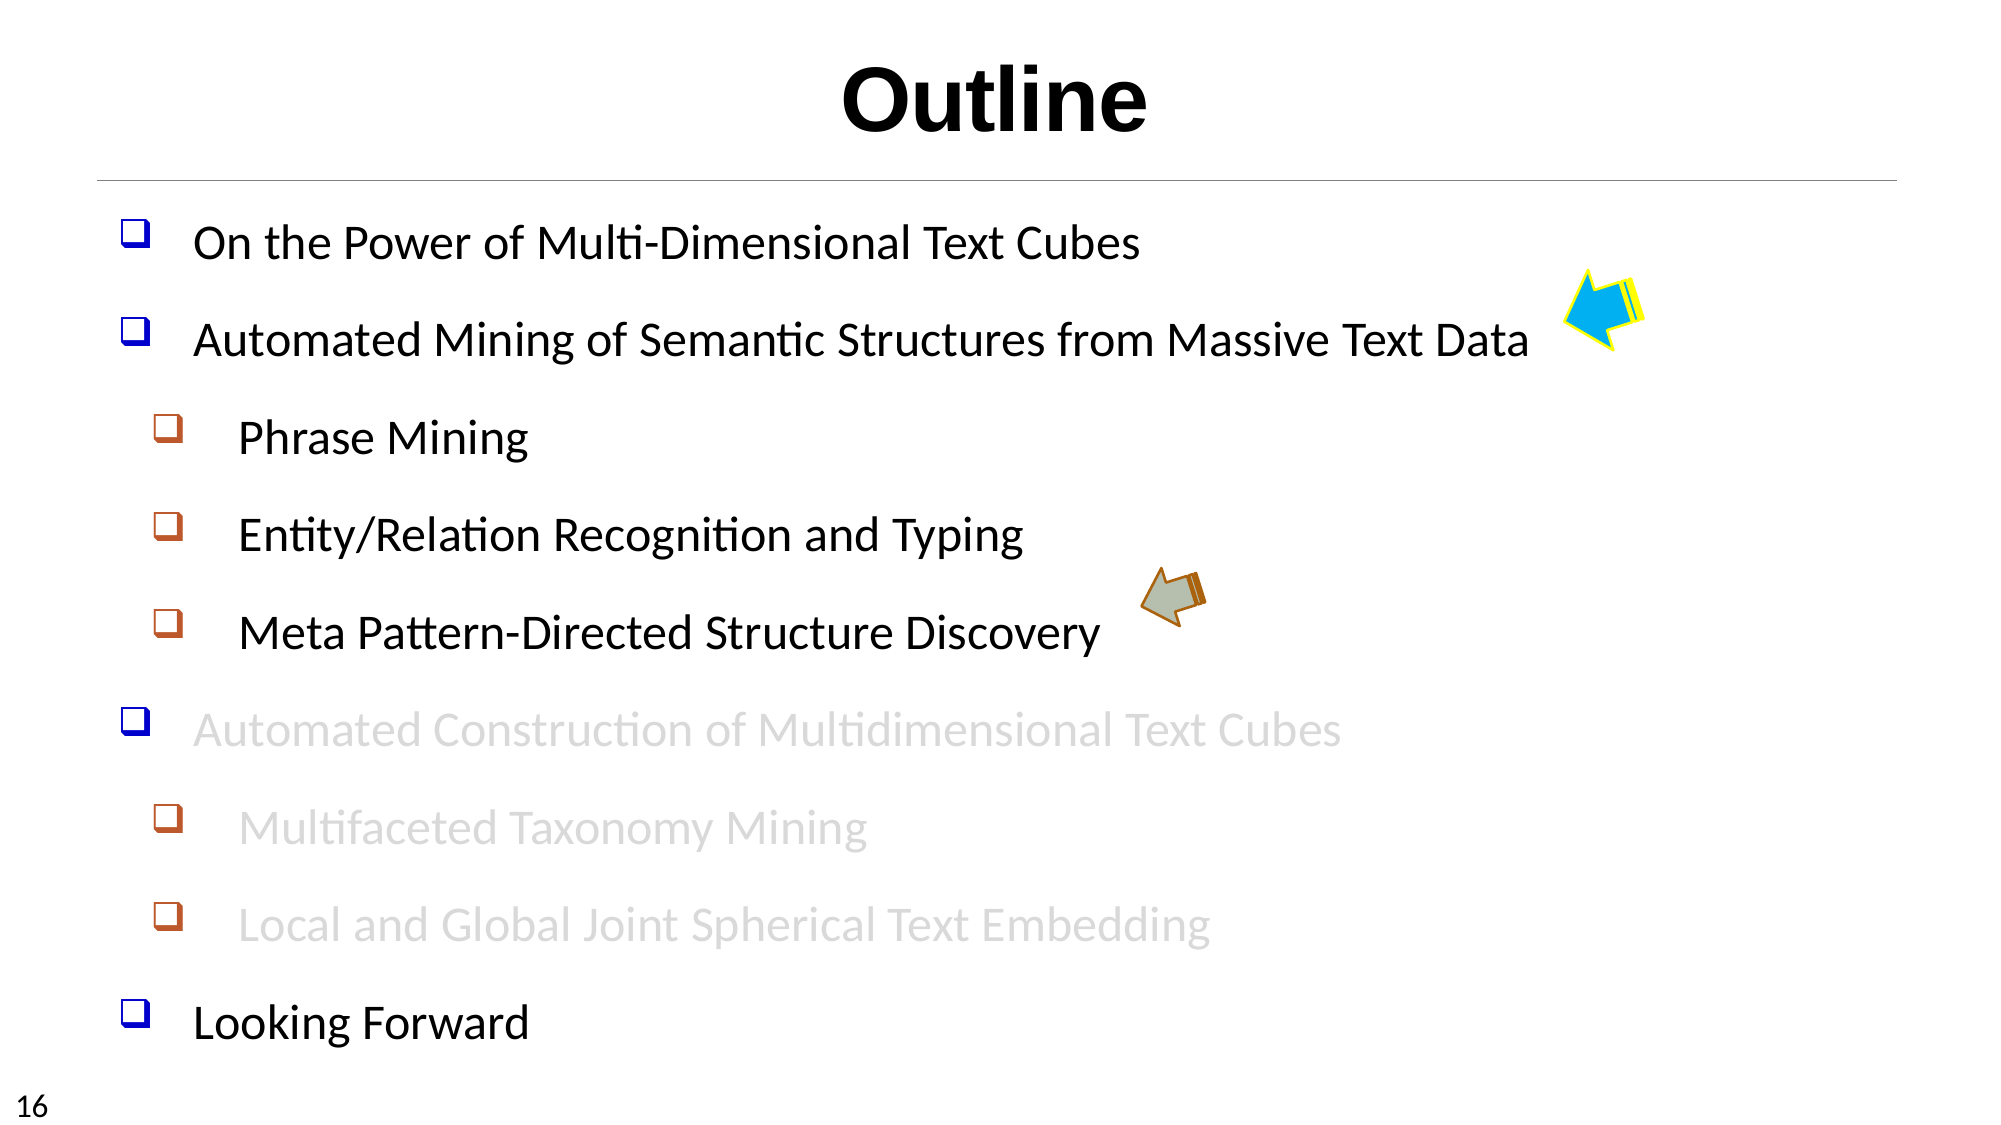

# Outline
On the Power of Multi-Dimensional Text Cubes
Automated Mining of Semantic Structures from Massive Text Data
Phrase Mining
Entity/Relation Recognition and Typing
Meta Pattern-Directed Structure Discovery
Automated Construction of Multidimensional Text Cubes
Multifaceted Taxonomy Mining
Local and Global Joint Spherical Text Embedding
Looking Forward